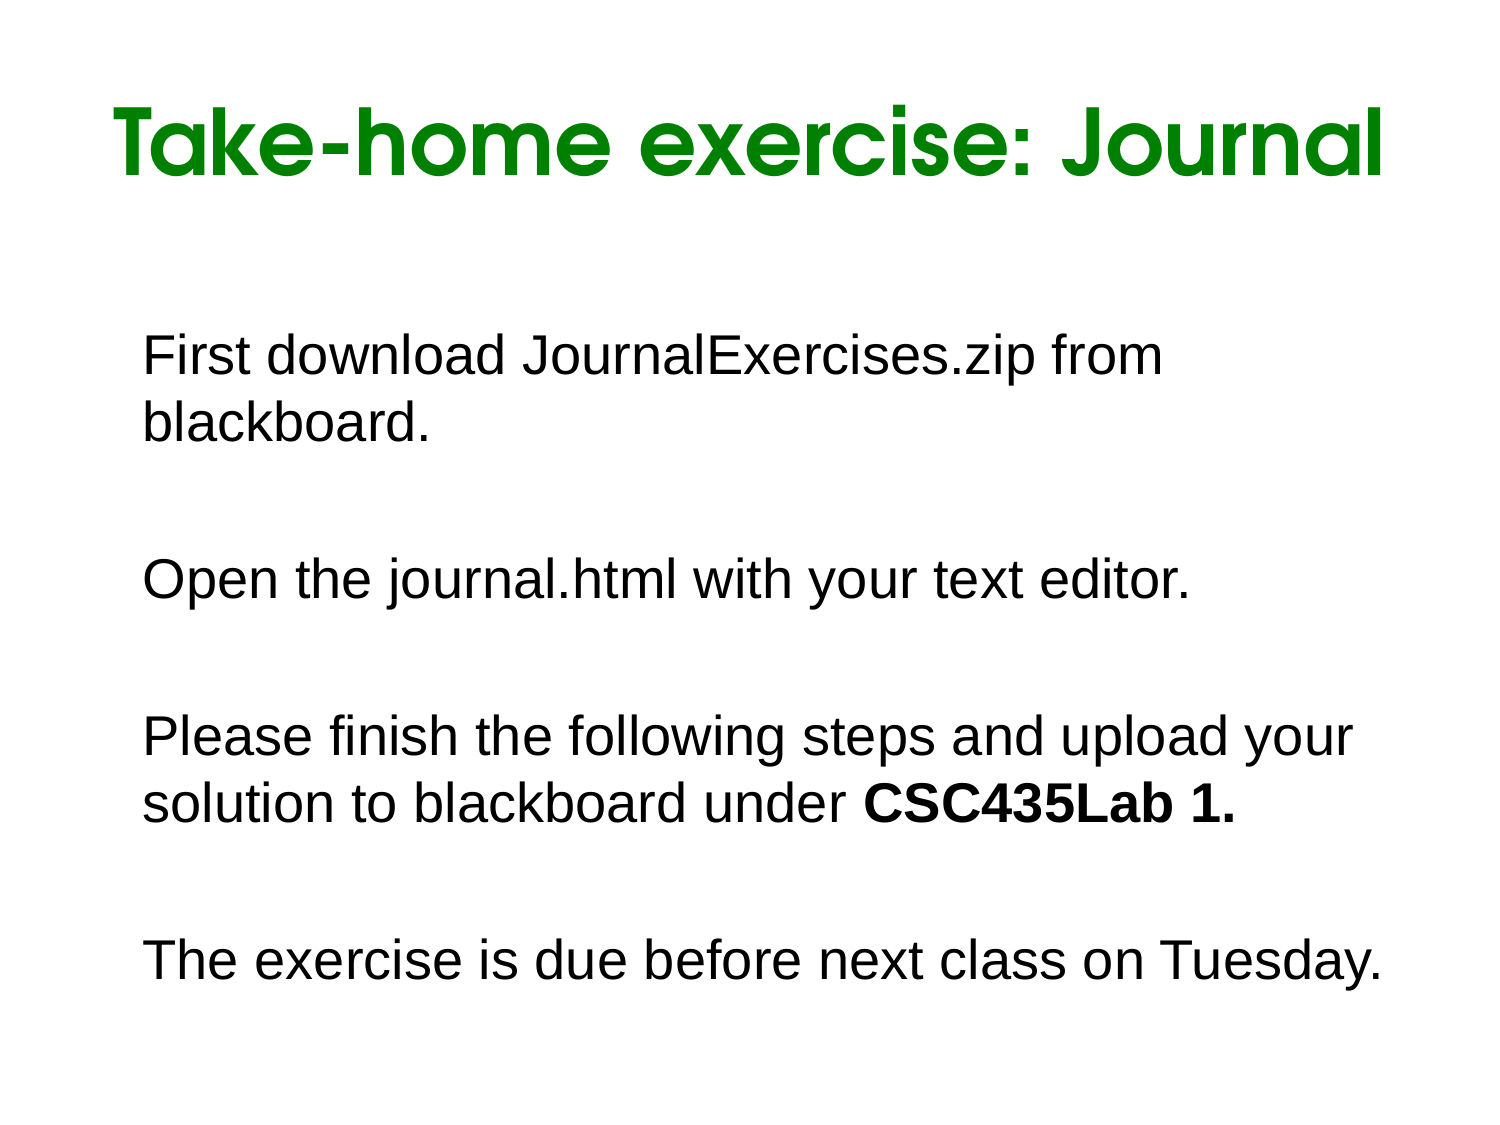

# Take-home exercise: Journal

First download JournalExercises.zip from blackboard.

Open the journal.html with your text editor.

Please finish the following steps and upload your solution to blackboard under CSC435Lab 1.

The exercise is due before next class on Tuesday.